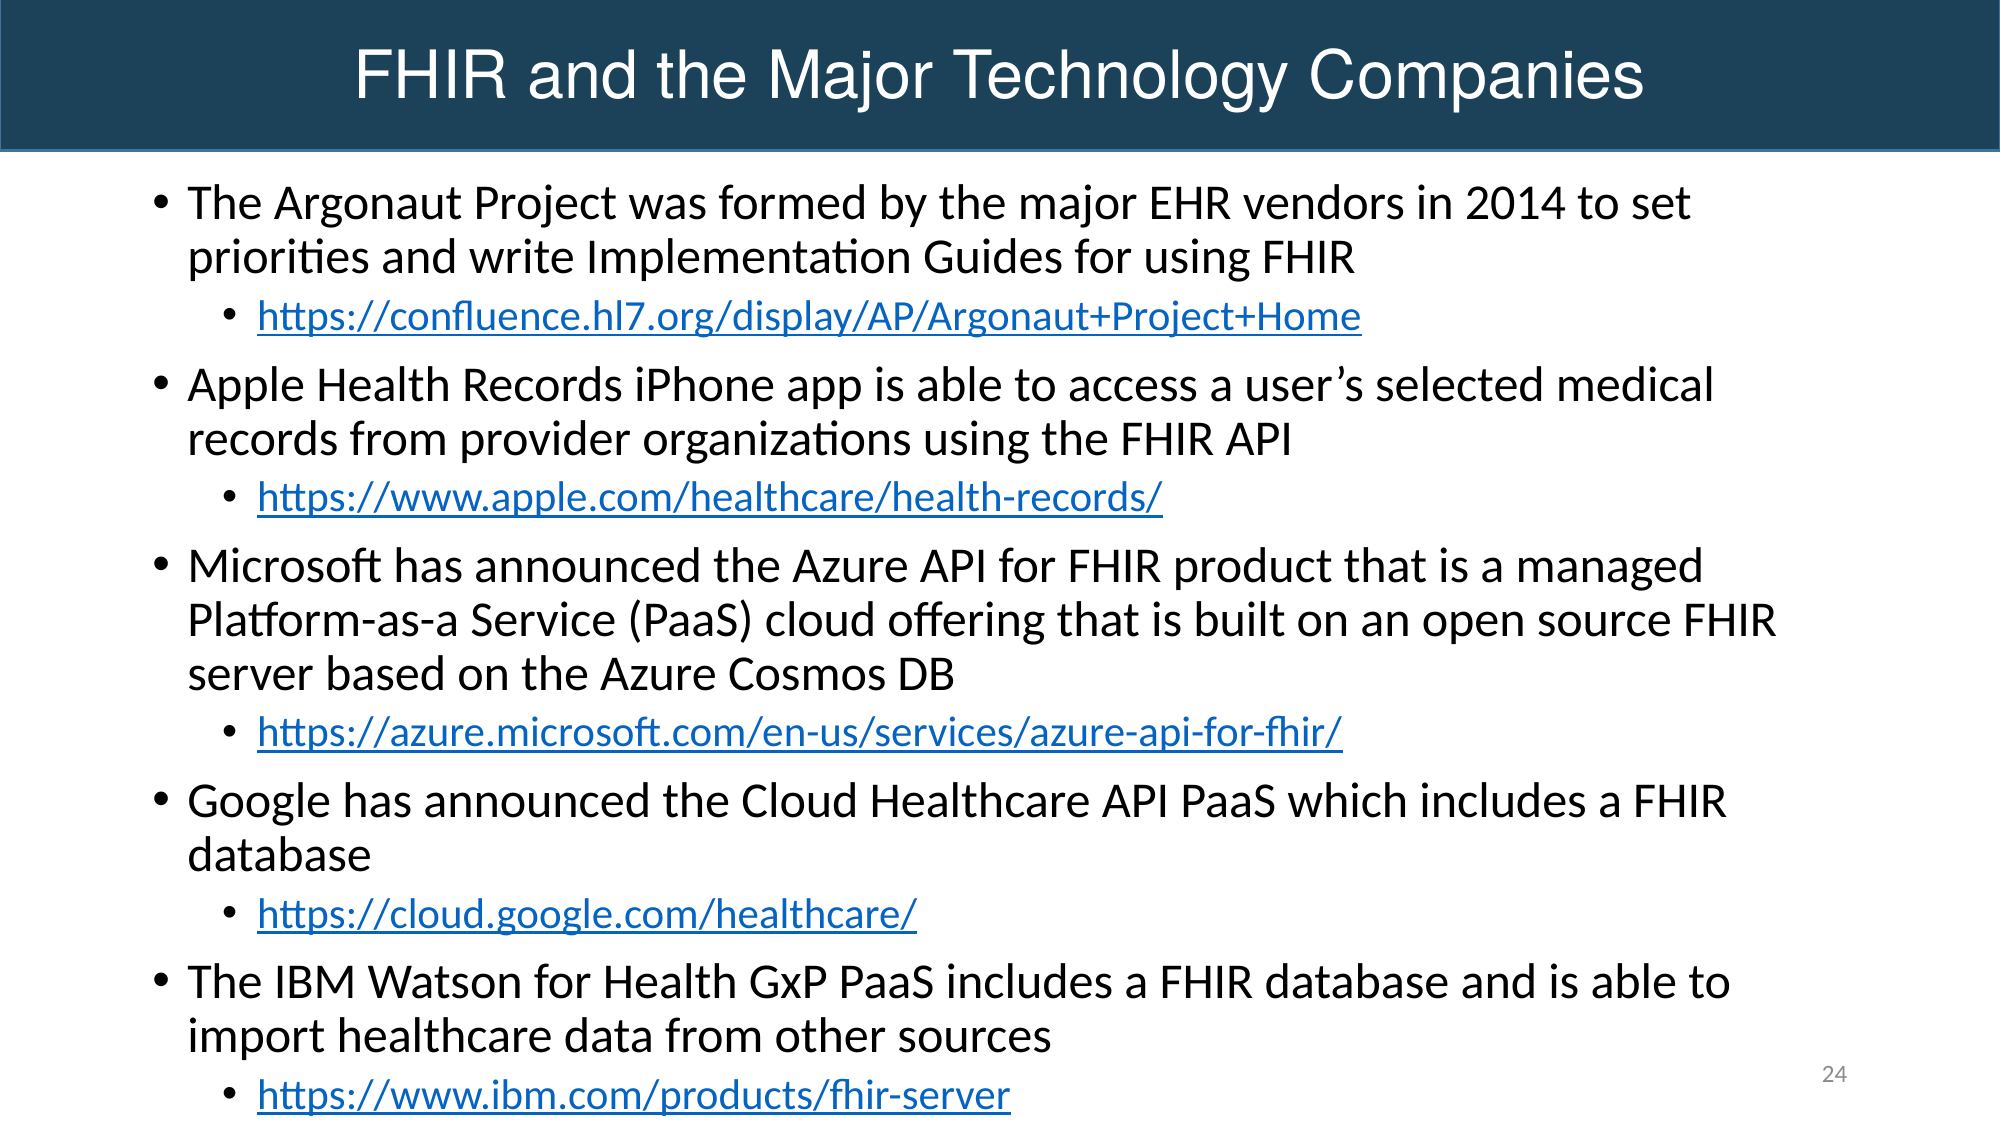

FHIR and the Major Technology Companies
The Argonaut Project was formed by the major EHR vendors in 2014 to set priorities and write Implementation Guides for using FHIR
https://confluence.hl7.org/display/AP/Argonaut+Project+Home
Apple Health Records iPhone app is able to access a user’s selected medical records from provider organizations using the FHIR API
https://www.apple.com/healthcare/health-records/
Microsoft has announced the Azure API for FHIR product that is a managed Platform-as-a Service (PaaS) cloud offering that is built on an open source FHIR server based on the Azure Cosmos DB
https://azure.microsoft.com/en-us/services/azure-api-for-fhir/
Google has announced the Cloud Healthcare API PaaS which includes a FHIR database
https://cloud.google.com/healthcare/
The IBM Watson for Health GxP PaaS includes a FHIR database and is able to import healthcare data from other sources
https://www.ibm.com/products/fhir-server

24